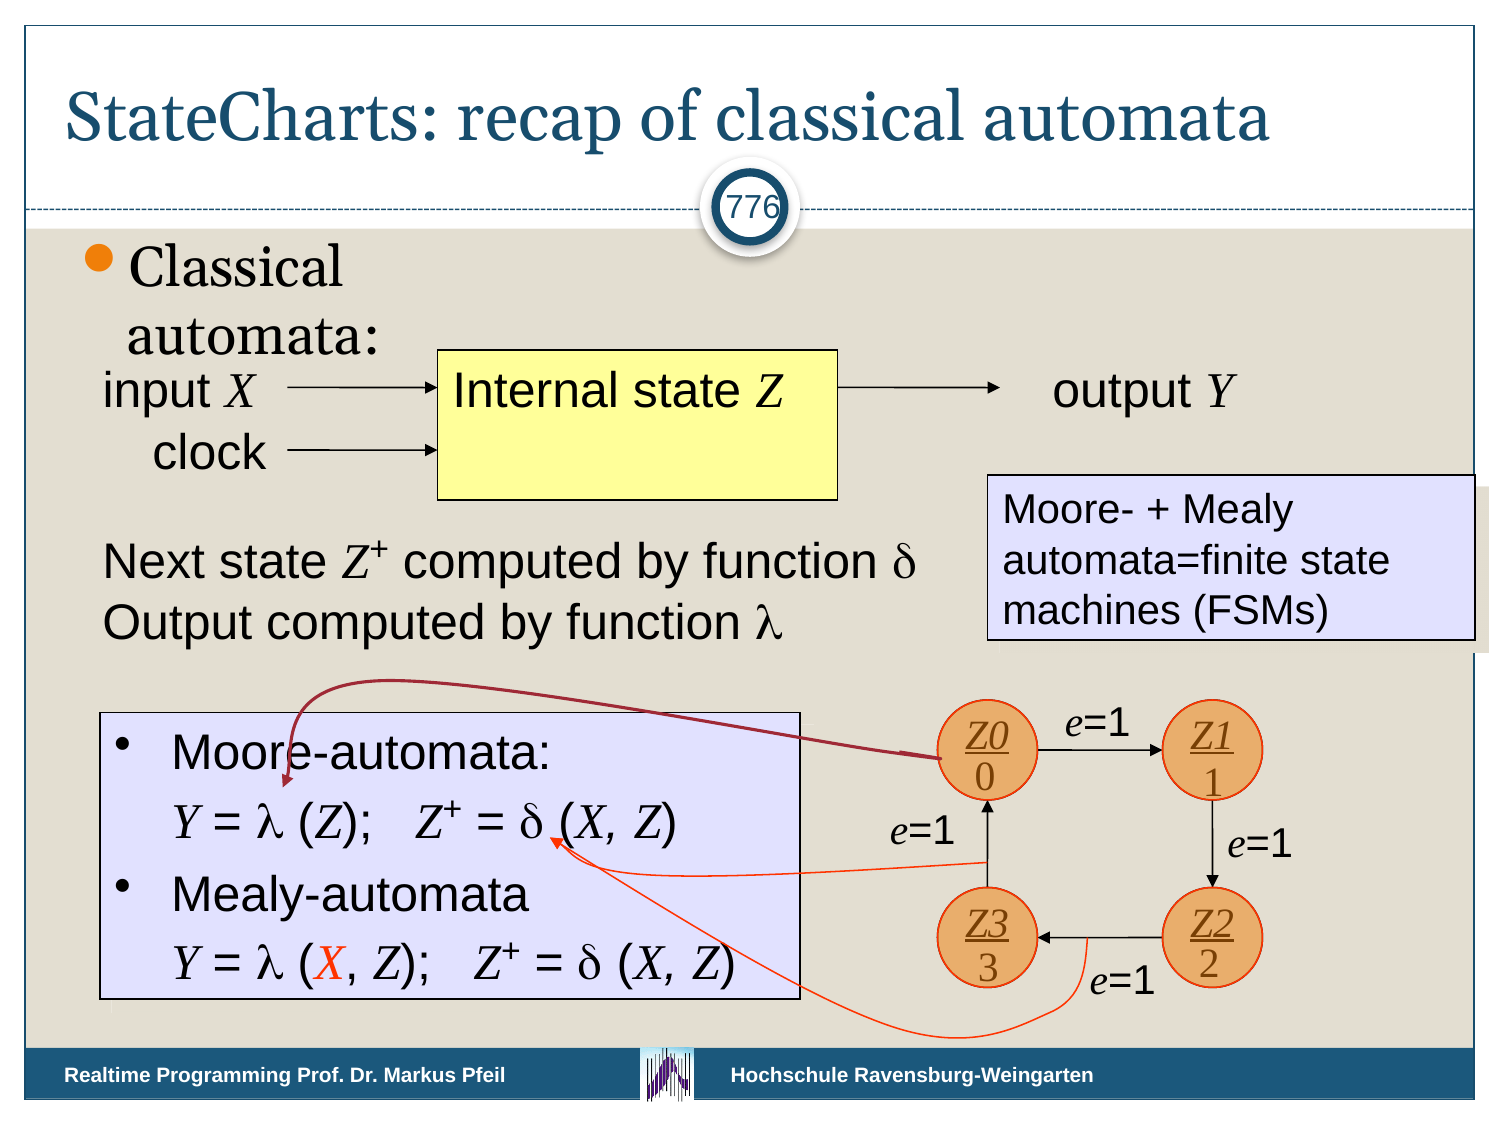

# StateCharts: recap of classical automata
776
Classical automata:
Internal state Z
input X
output Y

clock

Moore- + Mealy automata=finite state machines (FSMs)
Next state Z+ computed by function δ
Output computed by function λ

e=1

Z0
Z1
Moore-automata:
Y = λ (Z);   Z+ = δ (X, Z)
Mealy-automata
Y = λ (X, Z);   Z+ = δ (X, Z)
0
1

e=1

e=1

Z3
Z2
2
3

e=1
Realtime Programming Prof. Dr. Markus Pfeil